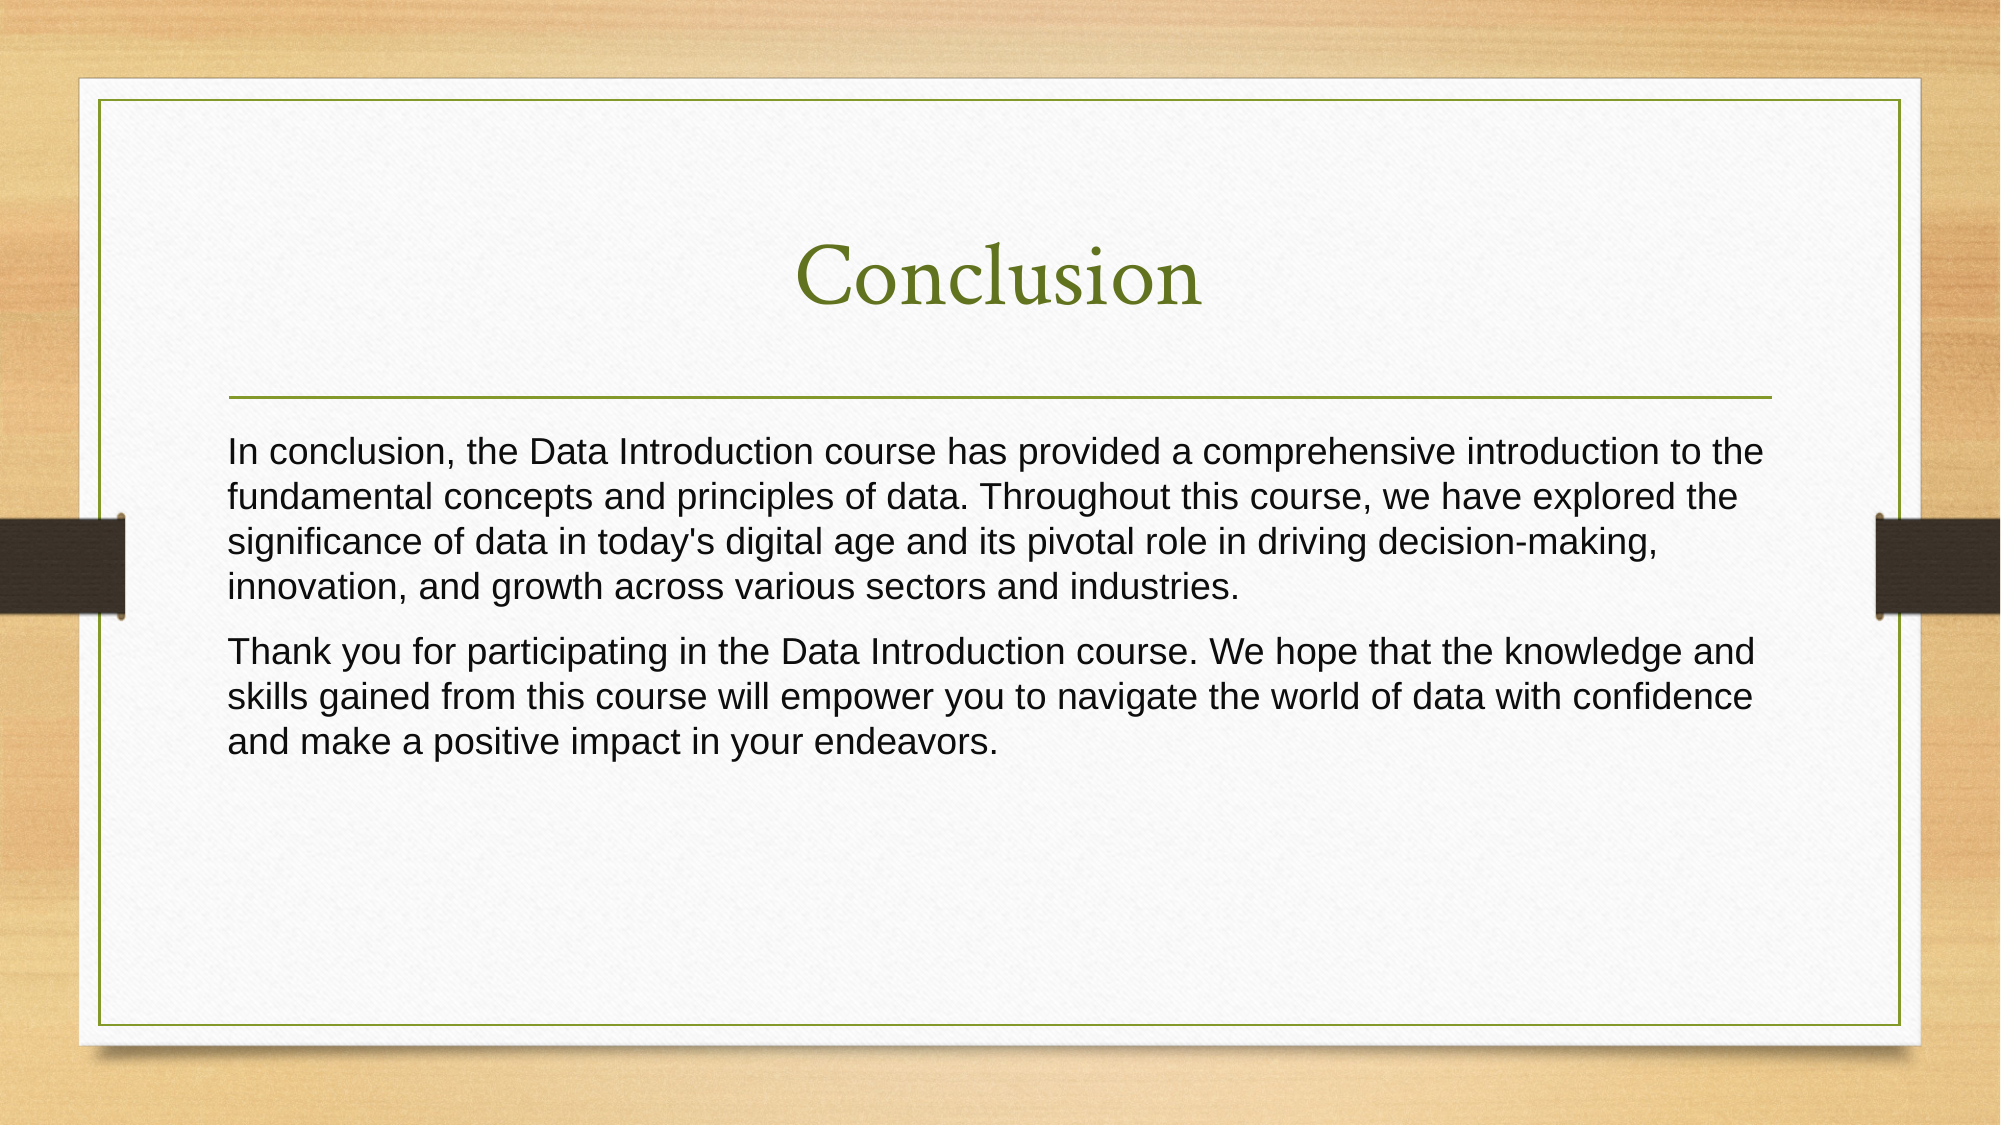

# Conclusion
In conclusion, the Data Introduction course has provided a comprehensive introduction to the fundamental concepts and principles of data. Throughout this course, we have explored the significance of data in today's digital age and its pivotal role in driving decision-making, innovation, and growth across various sectors and industries.
Thank you for participating in the Data Introduction course. We hope that the knowledge and skills gained from this course will empower you to navigate the world of data with confidence and make a positive impact in your endeavors.